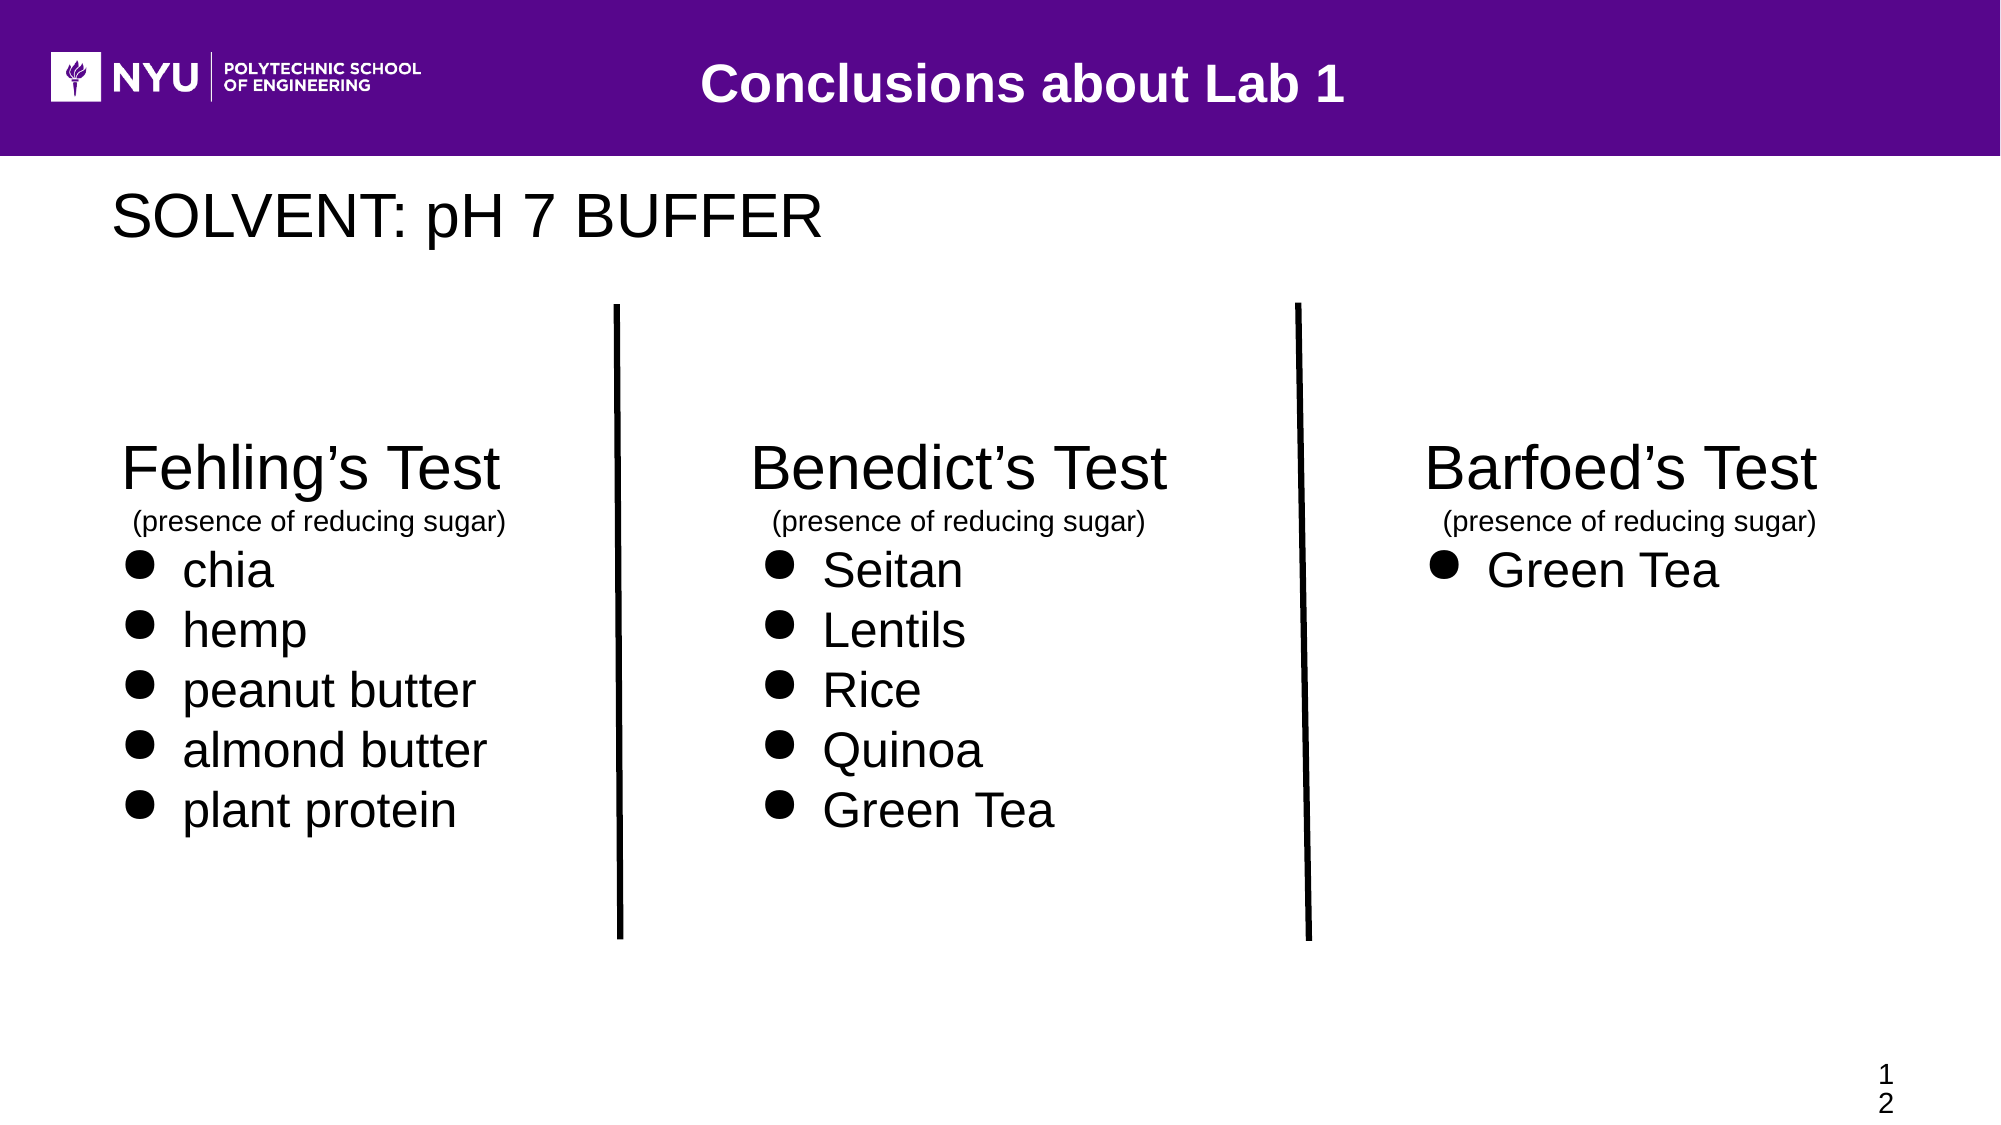

Conclusions about Lab 1
SOLVENT: pH 7 BUFFER
Fehling’s Test
(presence of reducing sugar)
chia
hemp
peanut butter
almond butter
plant protein
Benedict’s Test
(presence of reducing sugar)
Seitan
Lentils
Rice
Quinoa
Green Tea
Barfoed’s Test
(presence of reducing sugar)
Green Tea

12